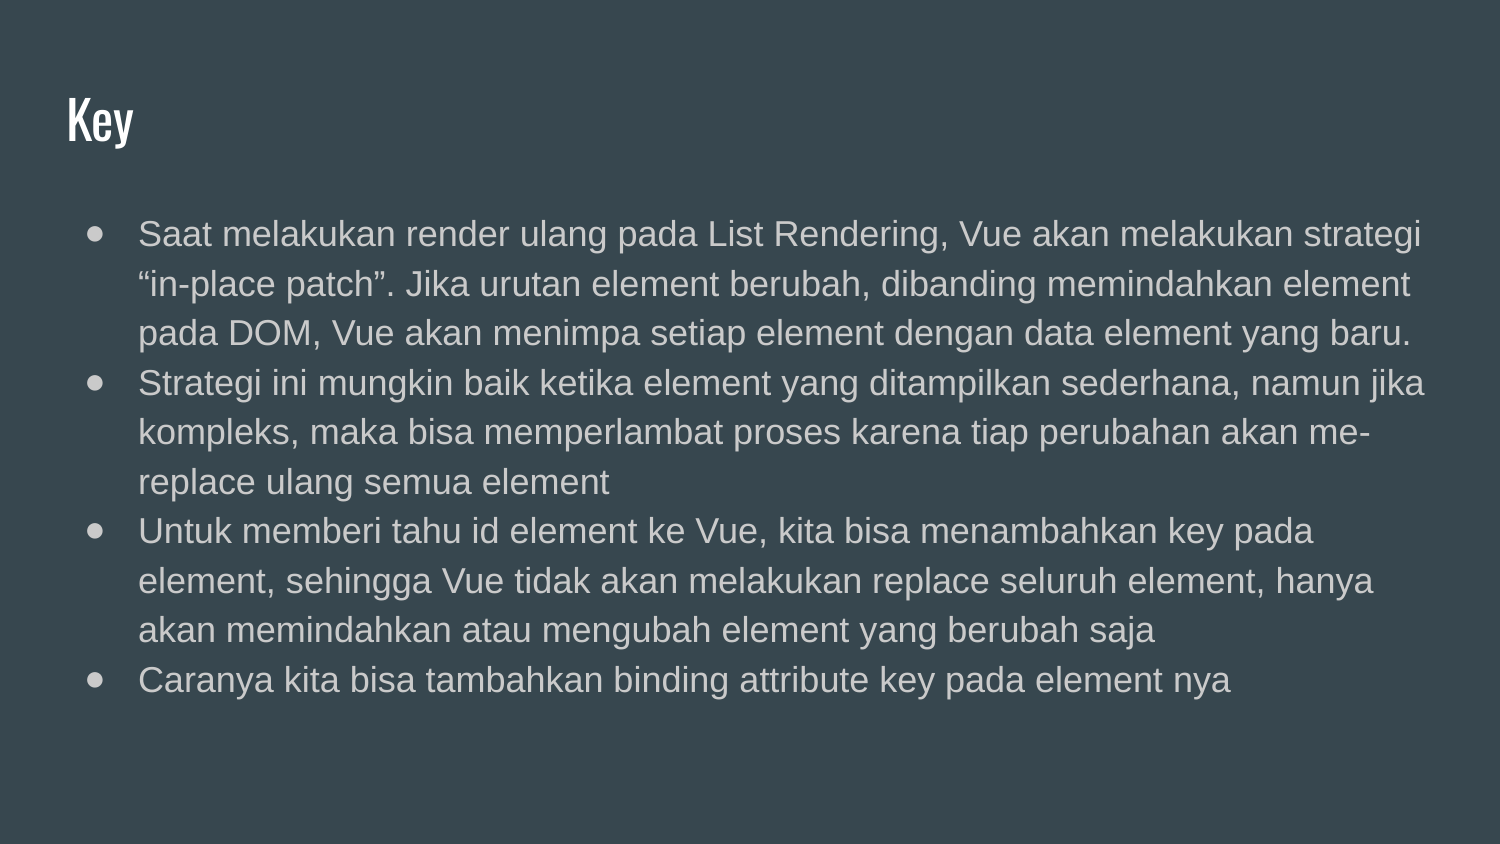

# Key
Saat melakukan render ulang pada List Rendering, Vue akan melakukan strategi “in-place patch”. Jika urutan element berubah, dibanding memindahkan element pada DOM, Vue akan menimpa setiap element dengan data element yang baru.
Strategi ini mungkin baik ketika element yang ditampilkan sederhana, namun jika kompleks, maka bisa memperlambat proses karena tiap perubahan akan me-replace ulang semua element
Untuk memberi tahu id element ke Vue, kita bisa menambahkan key pada element, sehingga Vue tidak akan melakukan replace seluruh element, hanya akan memindahkan atau mengubah element yang berubah saja
Caranya kita bisa tambahkan binding attribute key pada element nya